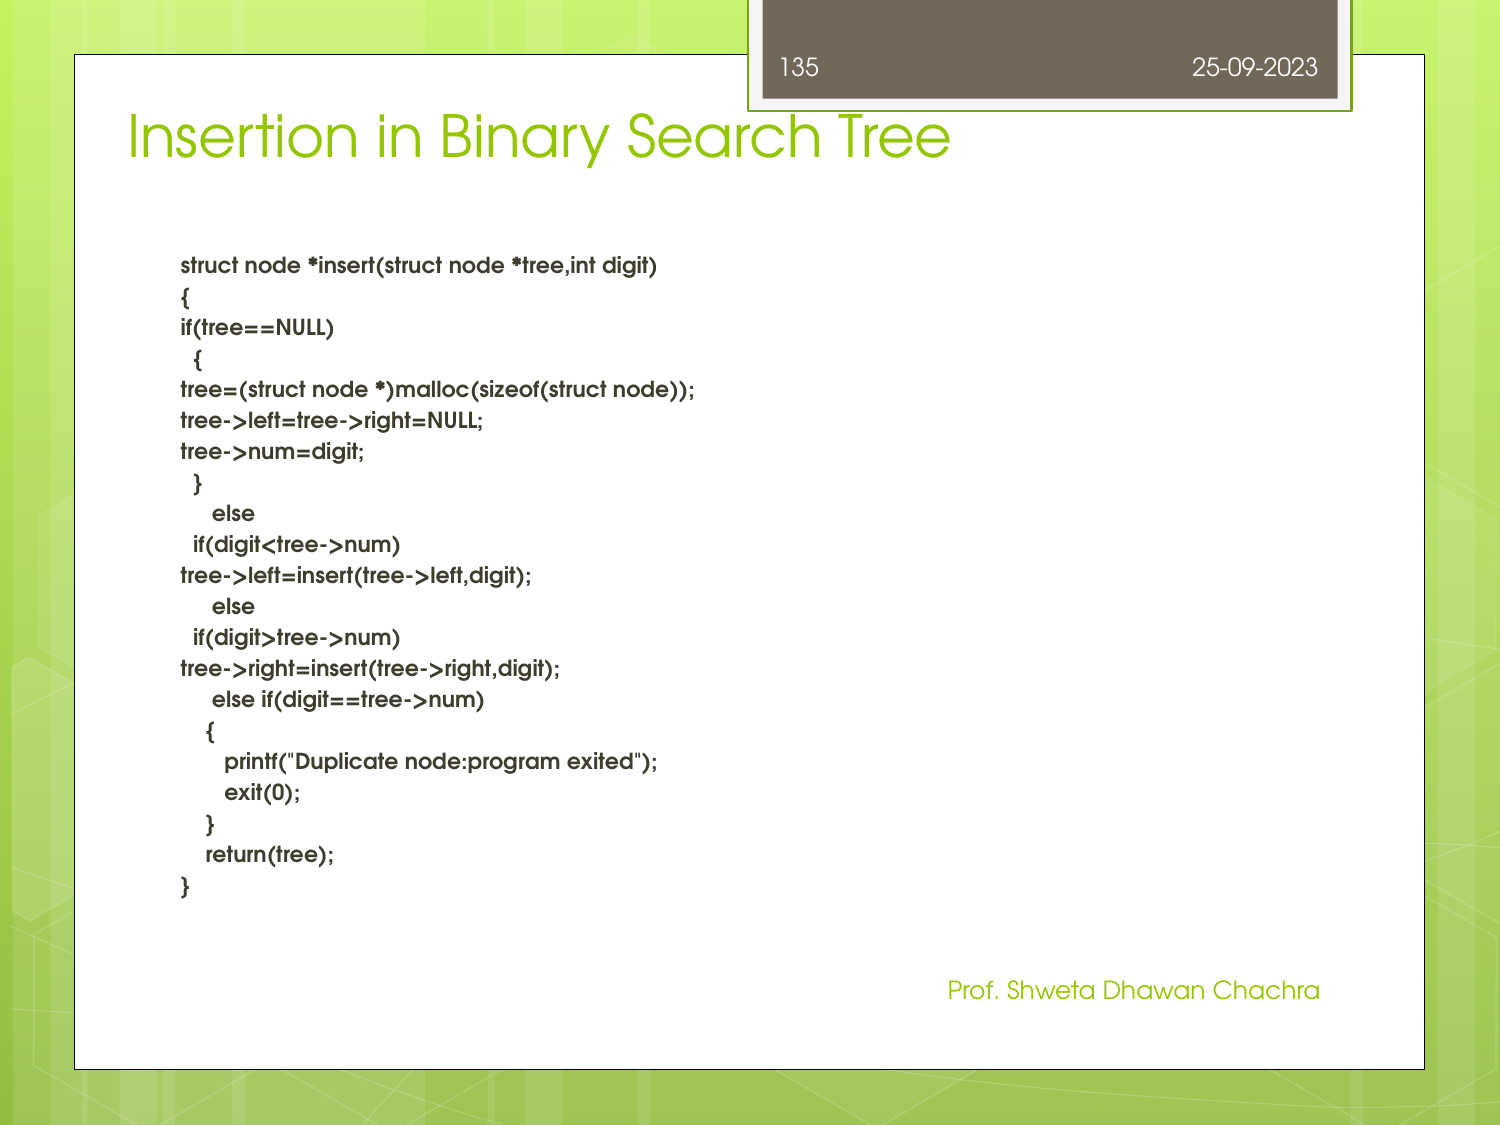

135
25-09-2023
Insertion in Binary Search Tree
struct node *insert(struct node *tree,int digit)
{
	if(tree==NULL)
	  {
		tree=(struct node *)malloc(sizeof(struct node));
		tree->left=tree->right=NULL;
		tree->num=digit;
	  }
     else
	  if(digit<tree->num)
		tree->left=insert(tree->left,digit);
     else
	  if(digit>tree->num)
		tree->right=insert(tree->right,digit);
     else if(digit==tree->num)
	    {
	       printf("Duplicate node:program exited");
	       exit(0);
	    }
	    return(tree);
}

Prof. Shweta Dhawan Chachra